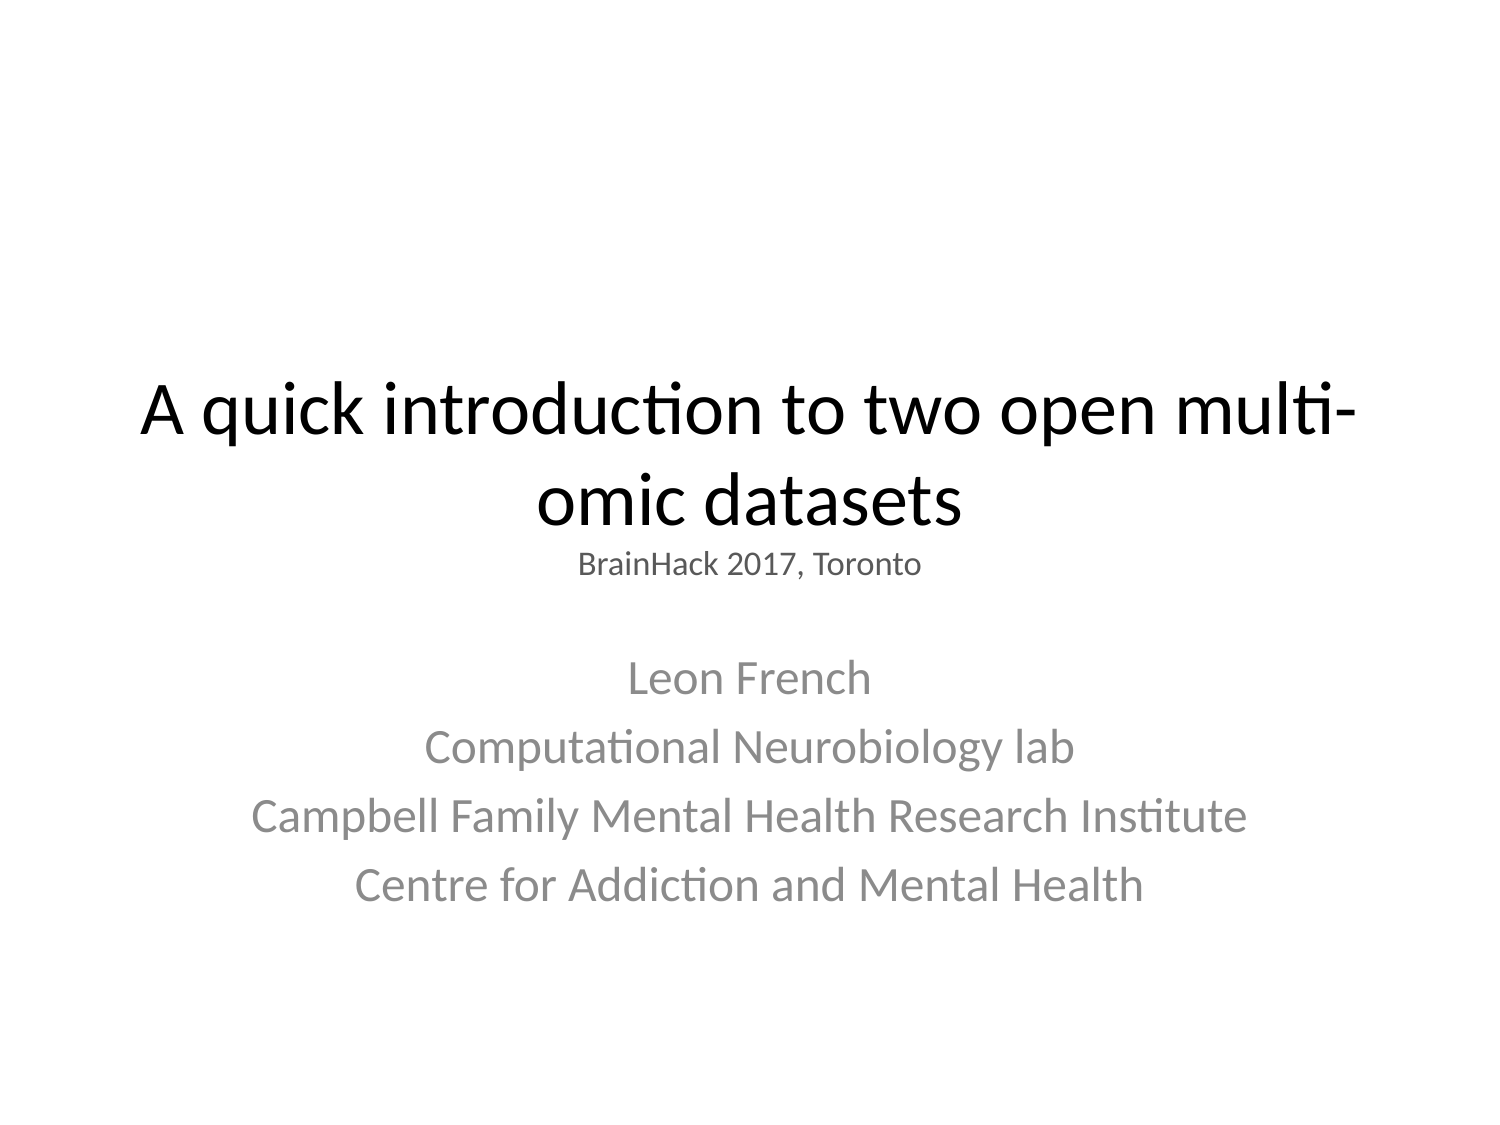

# A quick introduction to two open multi-omic datasets BrainHack 2017, Toronto
Leon French
Computational Neurobiology lab
Campbell Family Mental Health Research Institute
Centre for Addiction and Mental Health